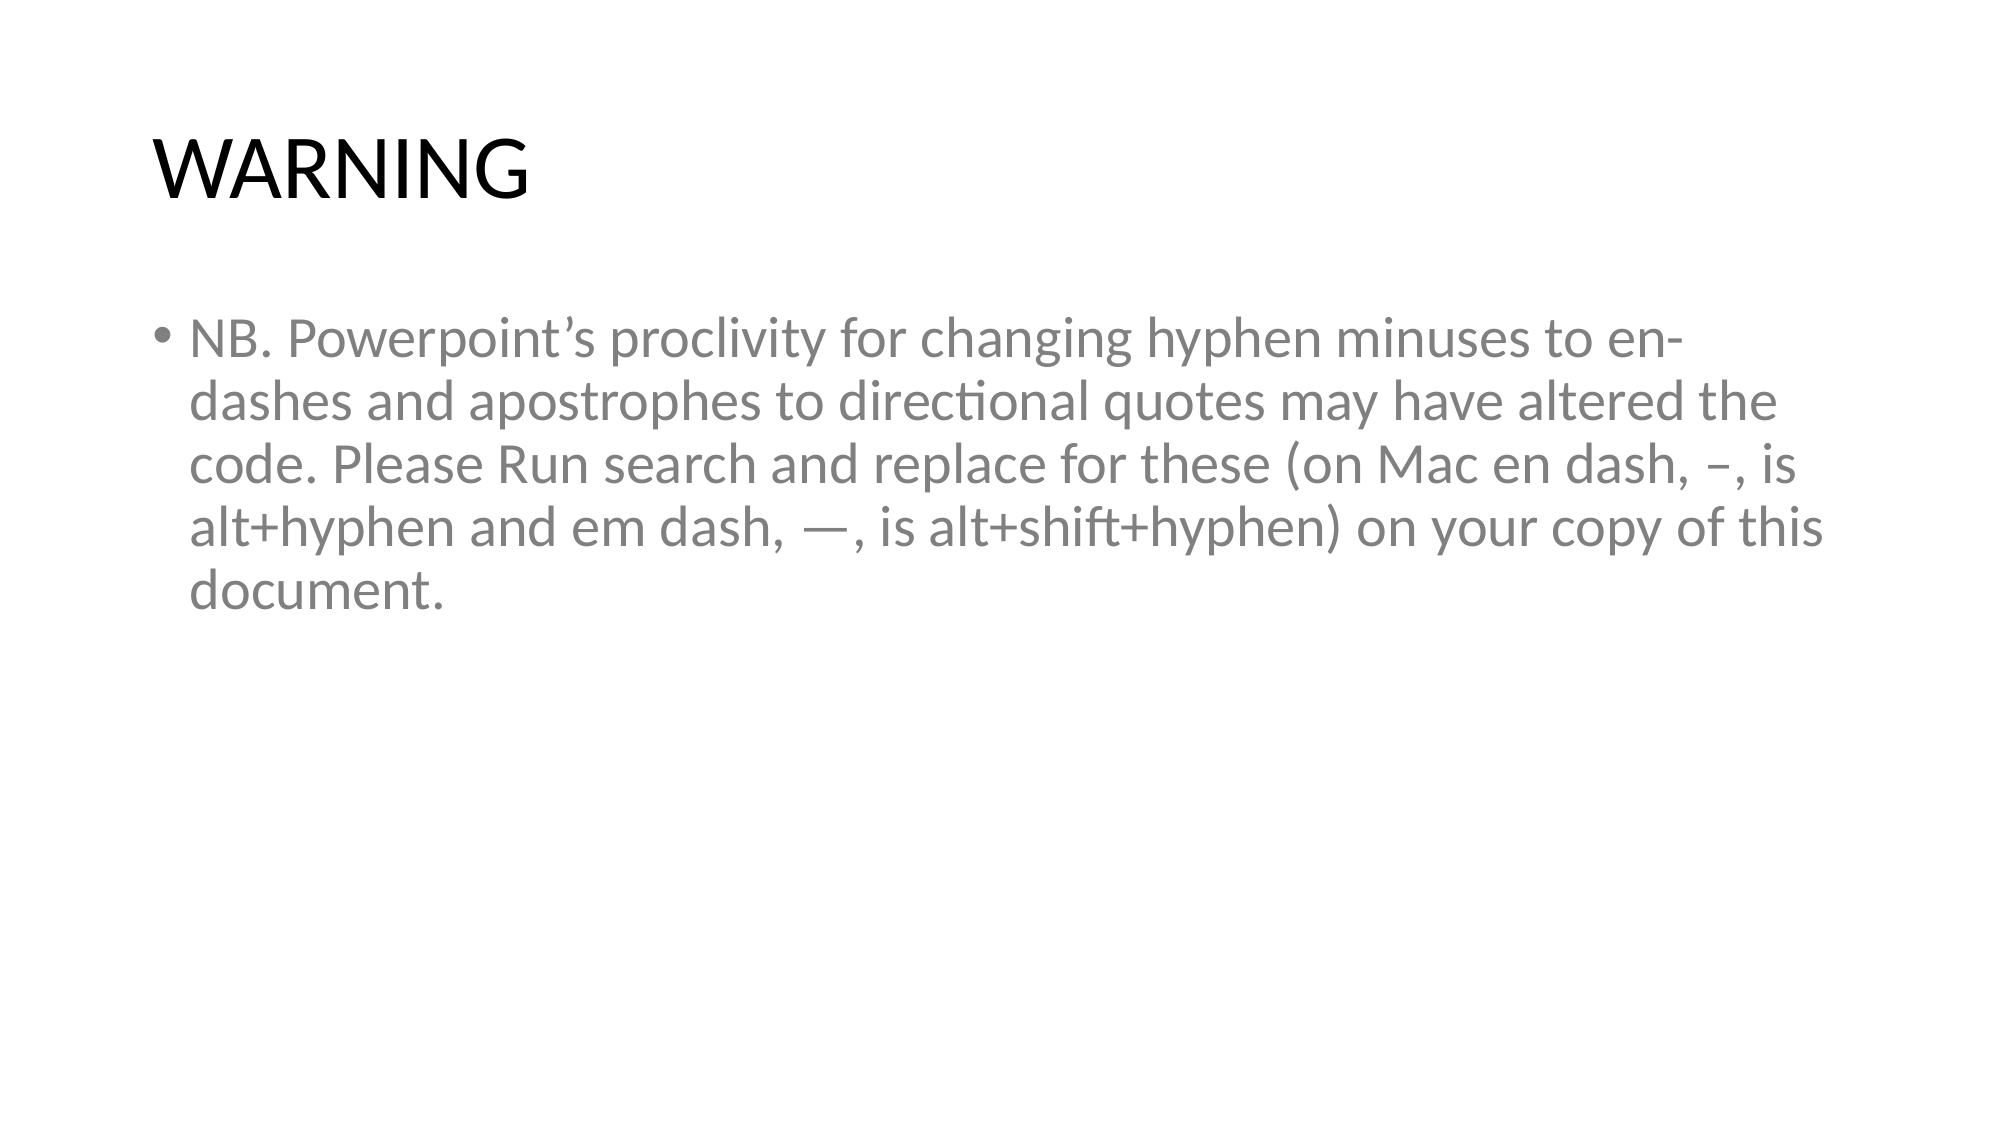

# WARNING
NB. Powerpoint’s proclivity for changing hyphen minuses to en-dashes and apostrophes to directional quotes may have altered the code. Please Run search and replace for these (on Mac en dash, –, is alt+hyphen and em dash, —, is alt+shift+hyphen) on your copy of this document.